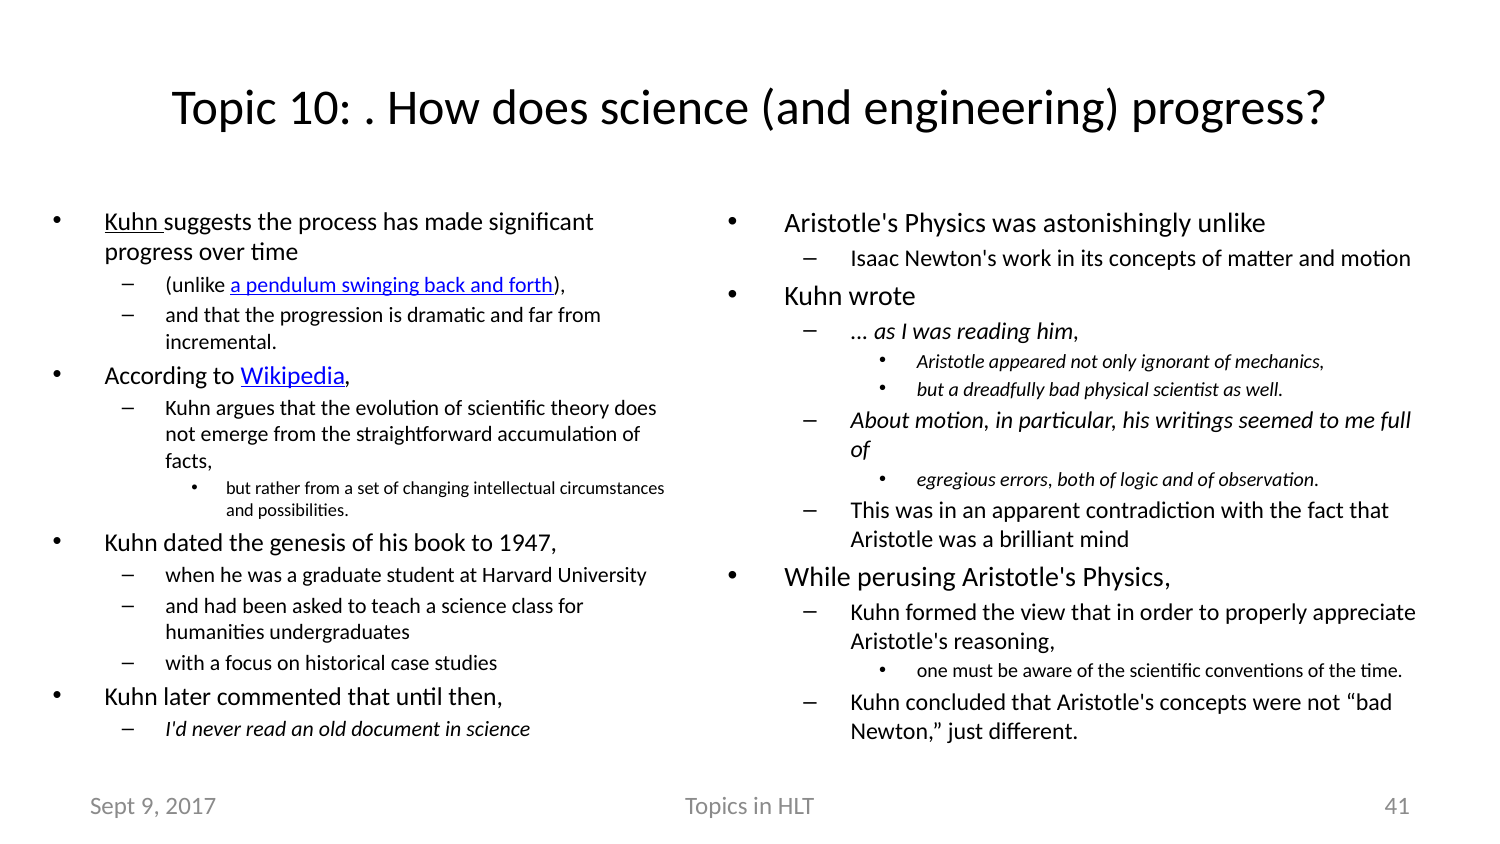

# Topic 10: . How does science (and engineering) progress?
Kuhn suggests the process has made significant progress over time
(unlike a pendulum swinging back and forth),
and that the progression is dramatic and far from incremental.
According to Wikipedia,
Kuhn argues that the evolution of scientific theory does not emerge from the straightforward accumulation of facts,
but rather from a set of changing intellectual circumstances and possibilities.
Kuhn dated the genesis of his book to 1947,
when he was a graduate student at Harvard University
and had been asked to teach a science class for humanities undergraduates
with a focus on historical case studies
Kuhn later commented that until then,
I'd never read an old document in science
Aristotle's Physics was astonishingly unlike
Isaac Newton's work in its concepts of matter and motion
Kuhn wrote
... as I was reading him,
Aristotle appeared not only ignorant of mechanics,
but a dreadfully bad physical scientist as well.
About motion, in particular, his writings seemed to me full of
egregious errors, both of logic and of observation.
This was in an apparent contradiction with the fact that Aristotle was a brilliant mind
While perusing Aristotle's Physics,
Kuhn formed the view that in order to properly appreciate Aristotle's reasoning,
one must be aware of the scientific conventions of the time.
Kuhn concluded that Aristotle's concepts were not “bad Newton,” just different.
Sept 9, 2017
Topics in HLT
41